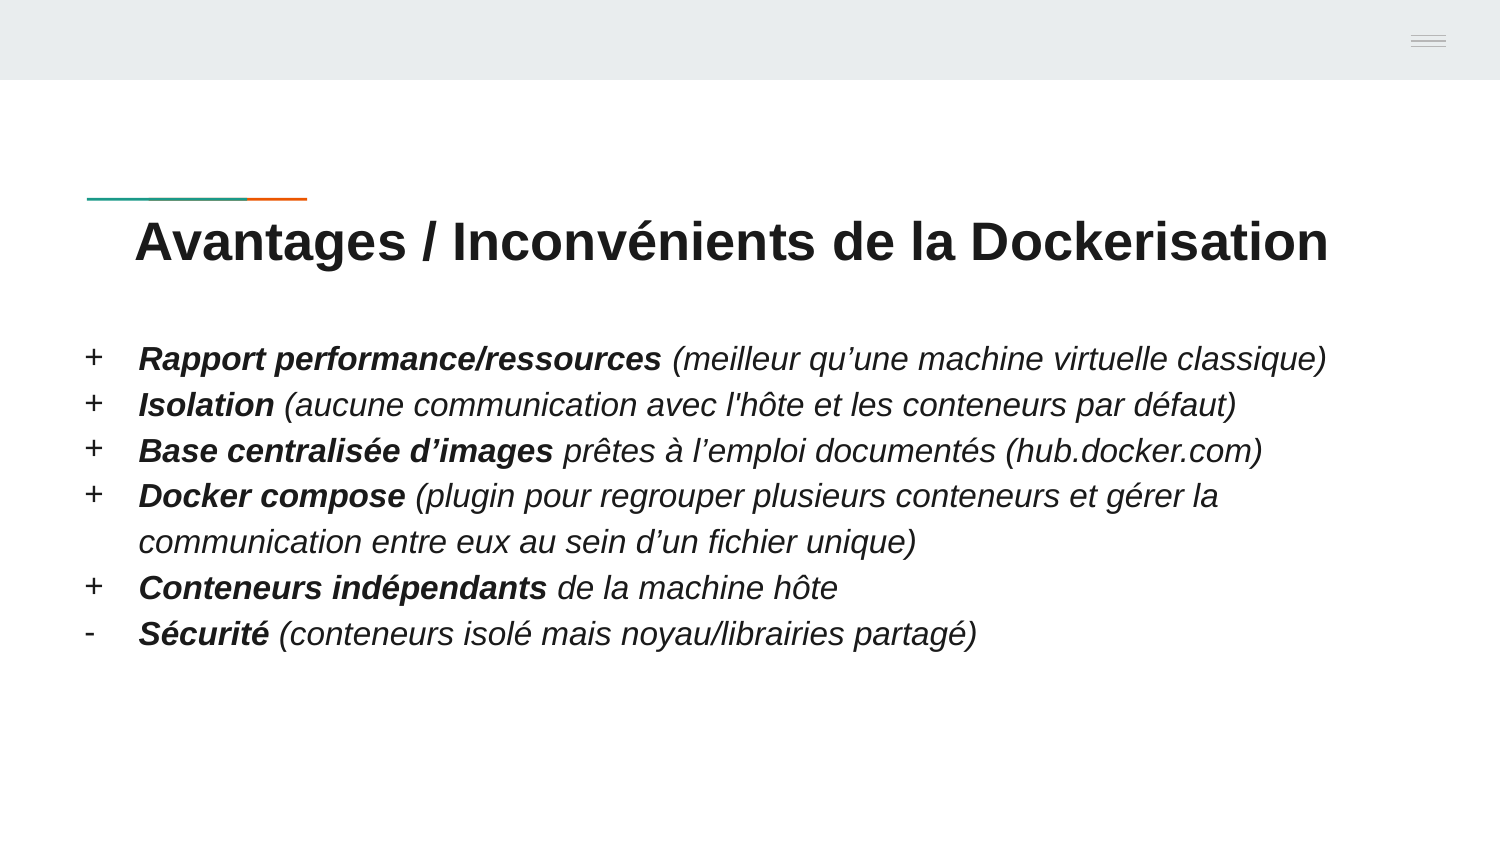

# Avantages / Inconvénients de la Dockerisation
Rapport performance/ressources (meilleur qu’une machine virtuelle classique)
Isolation (aucune communication avec l'hôte et les conteneurs par défaut)
Base centralisée d’images prêtes à l’emploi documentés (hub.docker.com)
Docker compose (plugin pour regrouper plusieurs conteneurs et gérer la communication entre eux au sein d’un fichier unique)
Conteneurs indépendants de la machine hôte
Sécurité (conteneurs isolé mais noyau/librairies partagé)